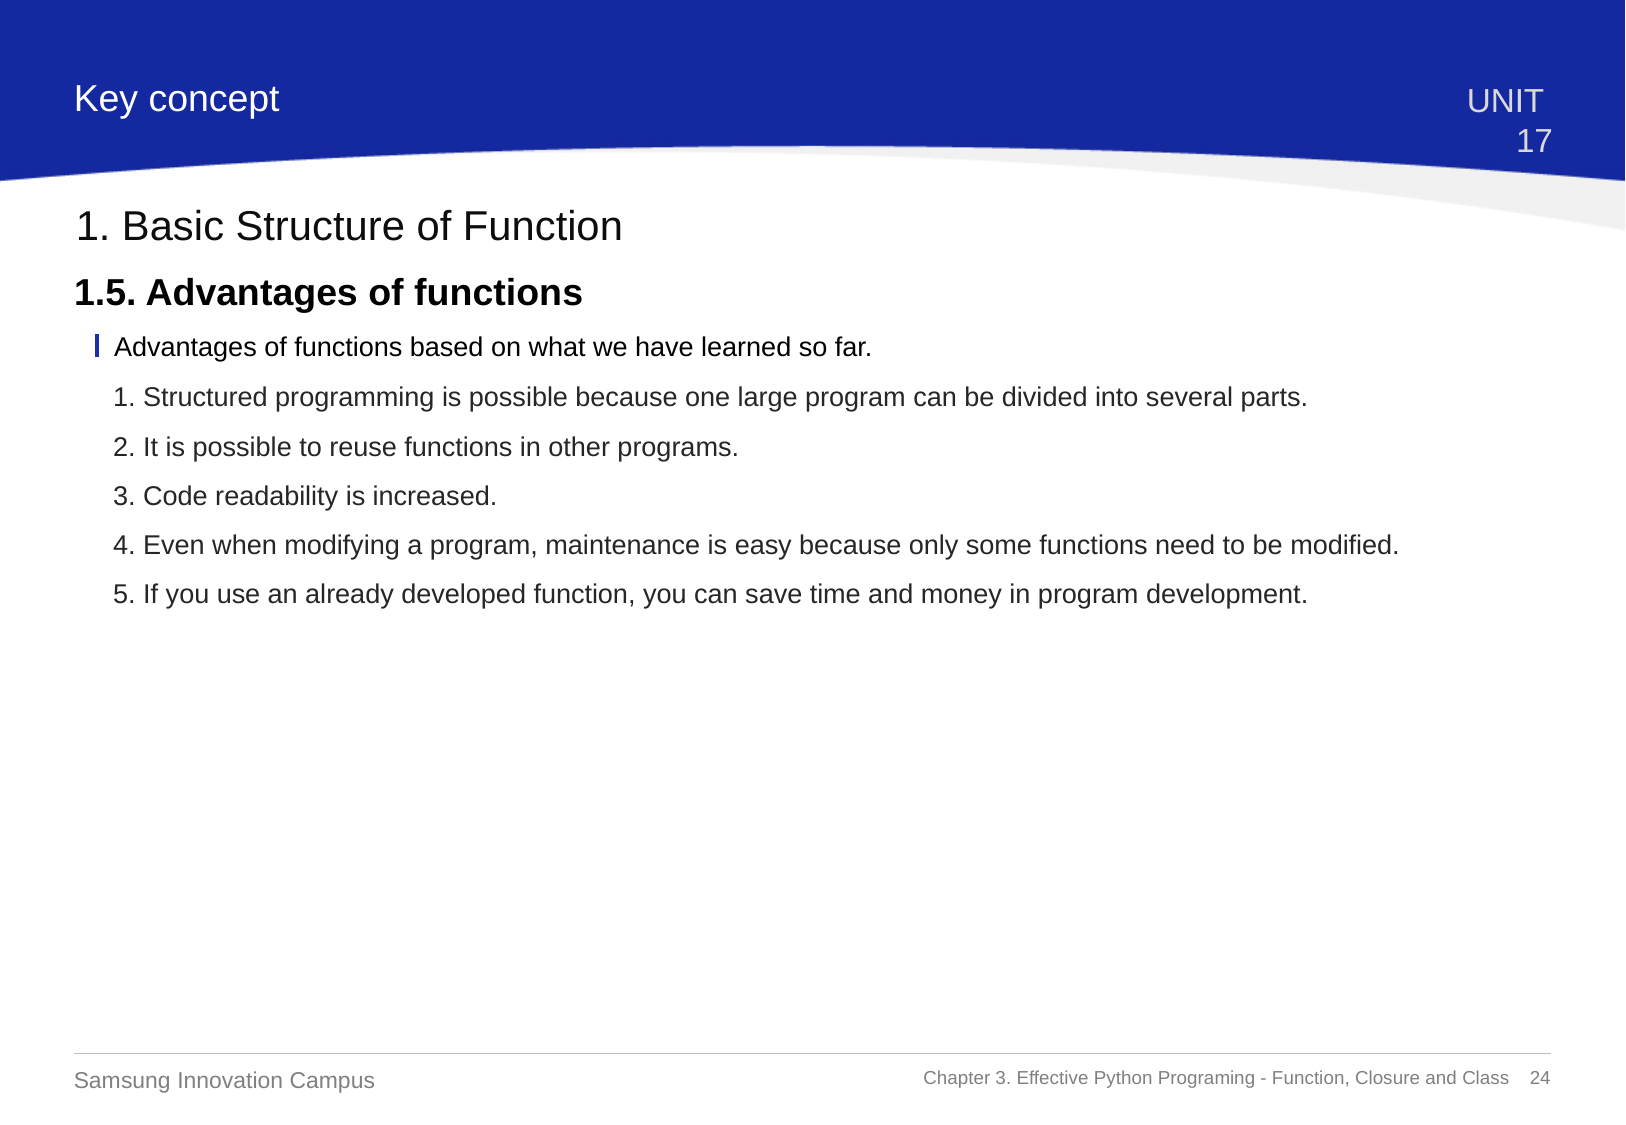

Key concept
UNIT  17
1. Basic Structure of Function
1.5. Advantages of functions
Advantages of functions based on what we have learned so far.
1. Structured programming is possible because one large program can be divided into several parts.
2. It is possible to reuse functions in other programs.
3. Code readability is increased.
4. Even when modifying a program, maintenance is easy because only some functions need to be modified.
5. If you use an already developed function, you can save time and money in program development.